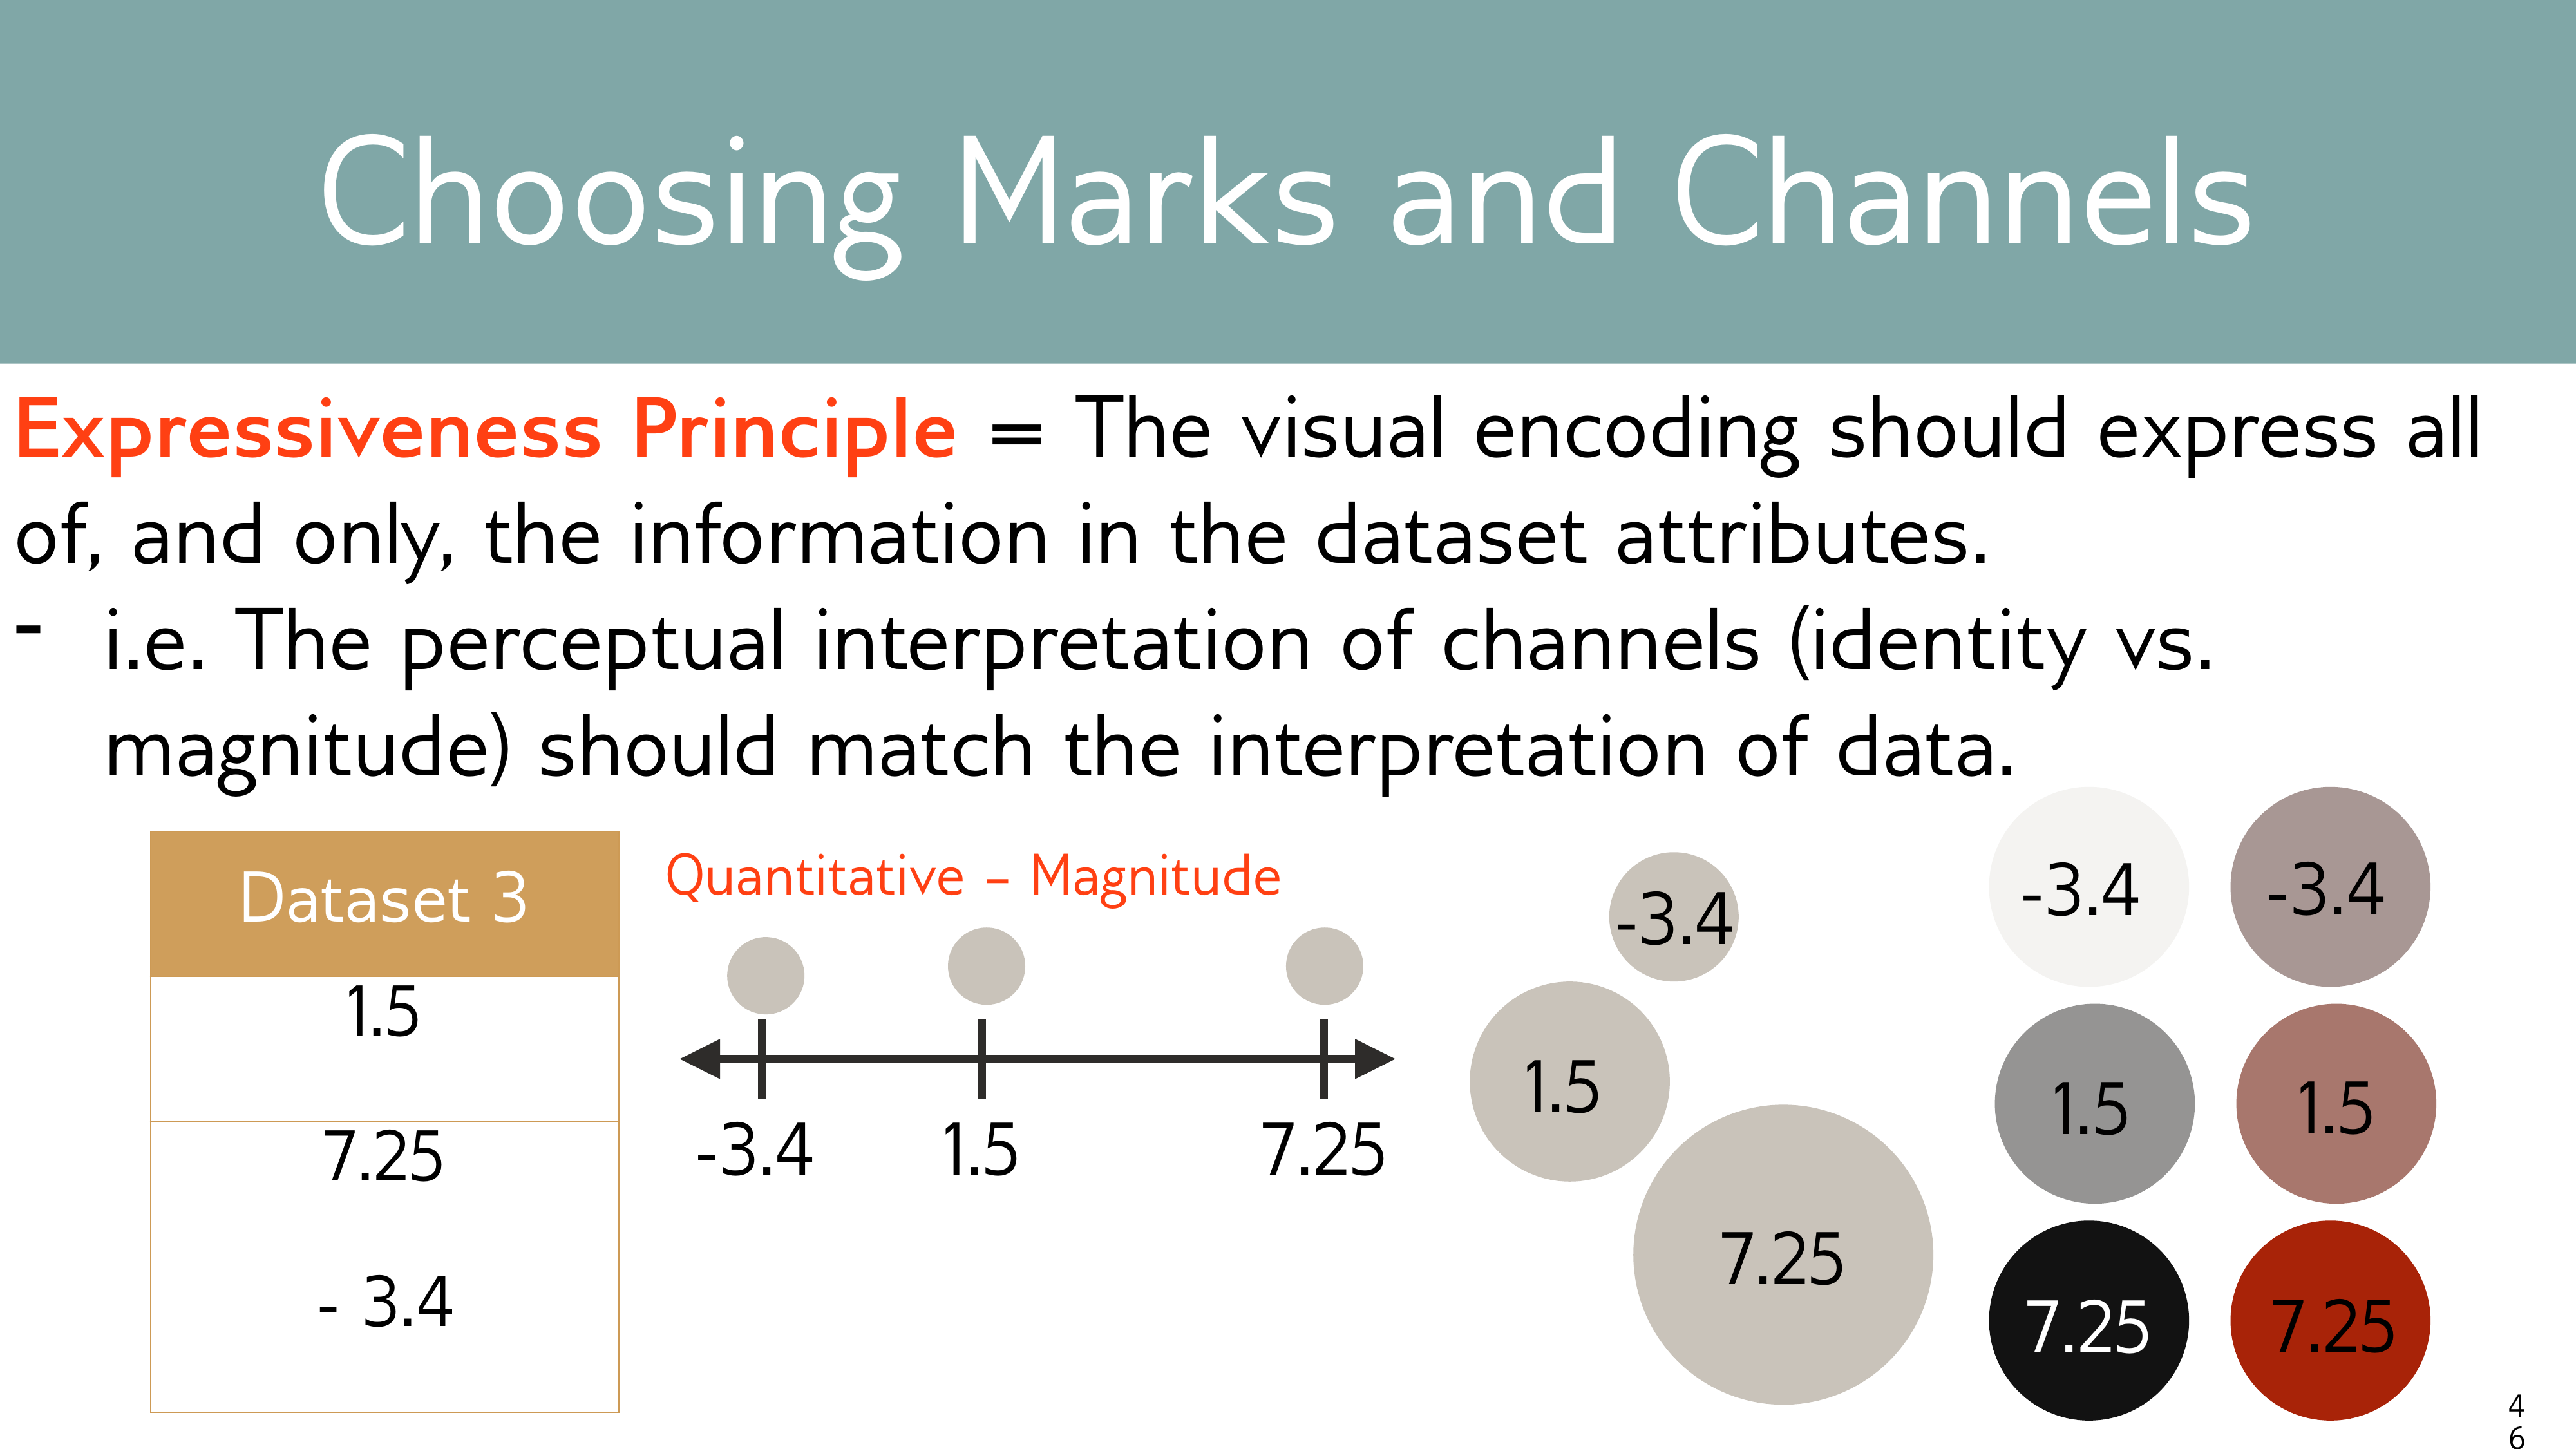

# Choosing Marks and Channels
Expressiveness Principle = The visual encoding should express all of, and only, the information in the dataset attributes.
i.e. The perceptual interpretation of channels (identity vs. magnitude) should match the interpretation of data.

| Dataset 3 |
| --- |
| 1.5 |
| 7.25 |
| - 3.4 |
Quantitative – Magnitude
-3.4
-3.4

-3.4

1.5
1.5
1.5
-3.4
1.5
7.25

7.25

7.25
7.25
46